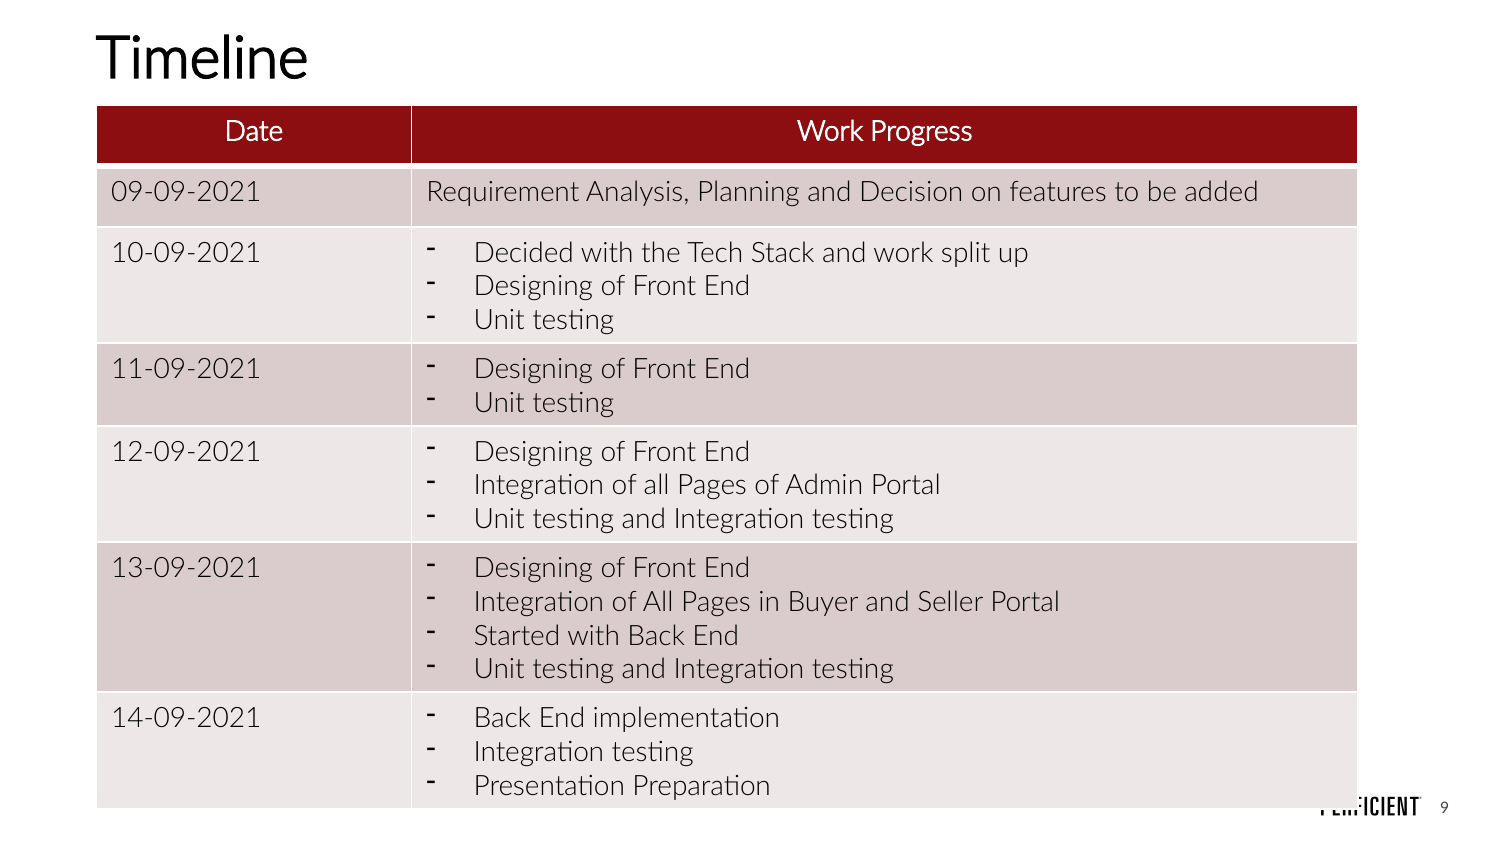

# Timeline
| Date | Work Progress |
| --- | --- |
| 09-09-2021 | Requirement Analysis, Planning and Decision on features to be added |
| 10-09-2021 | Decided with the Tech Stack and work split up Designing of Front End Unit testing |
| 11-09-2021 | Designing of Front End Unit testing |
| 12-09-2021 | Designing of Front End Integration of all Pages of Admin Portal Unit testing and Integration testing |
| 13-09-2021 | Designing of Front End Integration of All Pages in Buyer and Seller Portal Started with Back End Unit testing and Integration testing |
| 14-09-2021 | Back End implementation Integration testing Presentation Preparation |